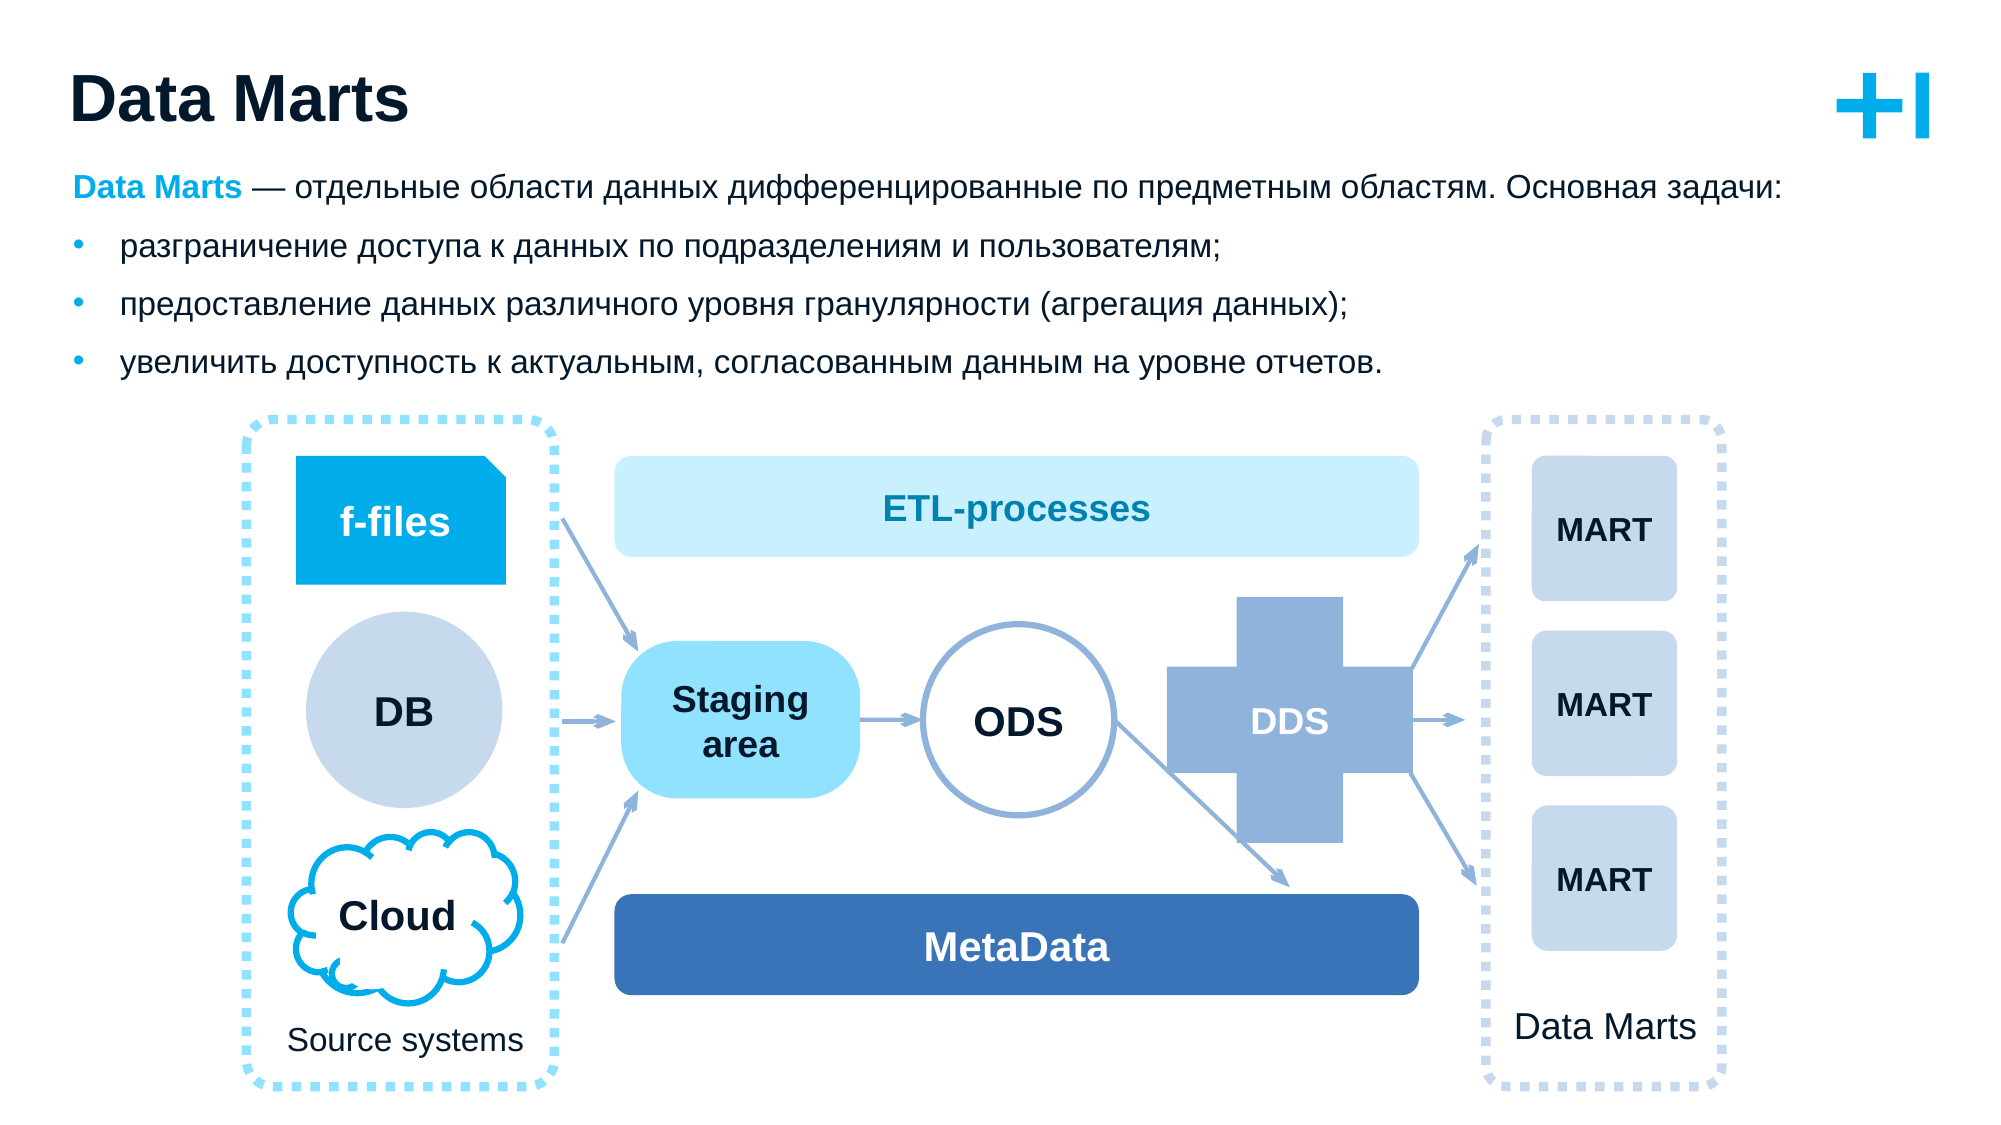

# Data Marts
Data Marts — отдельные области данных дифференцированные по предметным областям. Основная задачи:
разграничение доступа к данных по подразделениям и пользователям;
предоставление данных различного уровня гранулярности (агрегация данных);
увеличить доступность к актуальным, согласованным данным на уровне отчетов.

f-files
DB
Cloud

Sourсe systems

MART
MART
MART

Data Marts
ETL-processes
DDS
ODS
Staging
area
MetaData